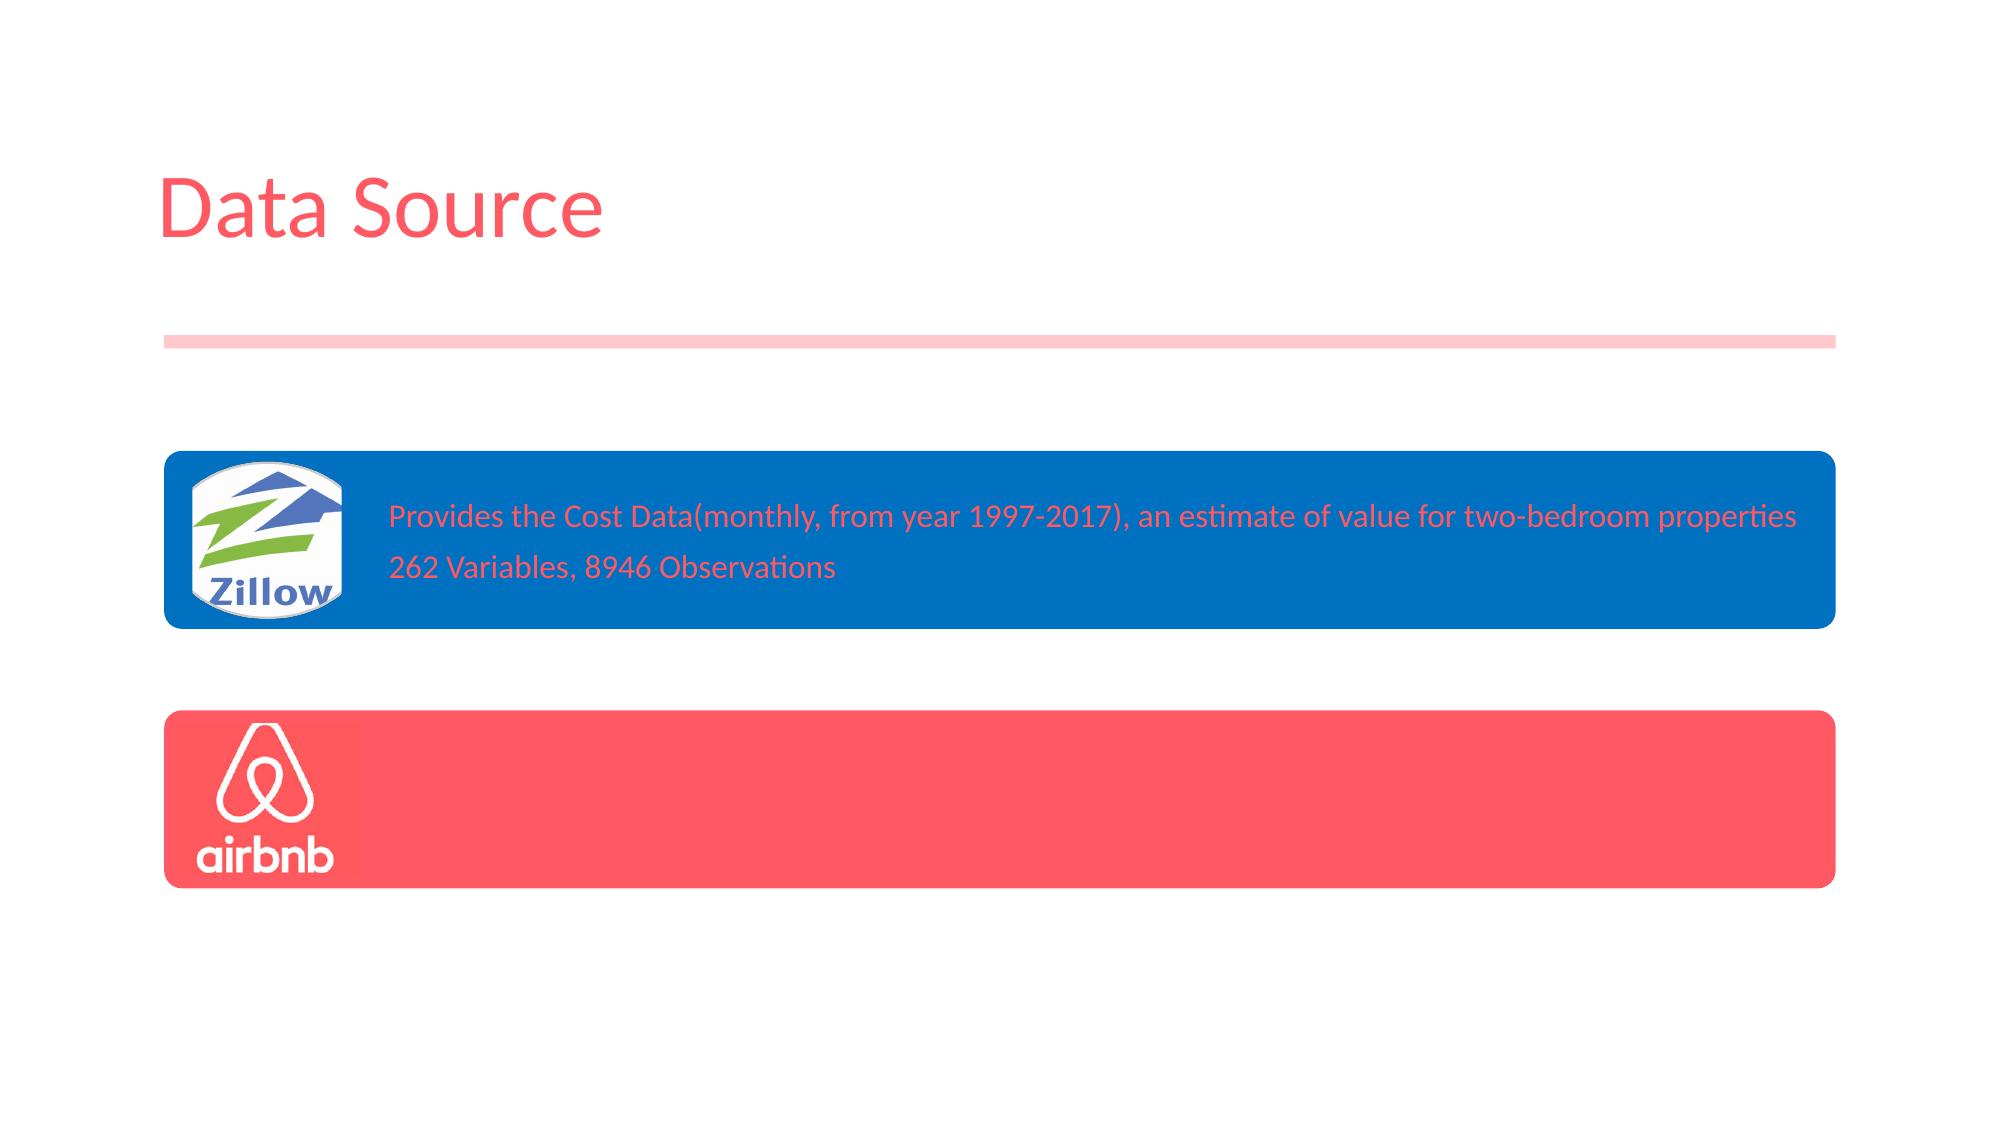

# Data Source

Provides the Cost Data(monthly, from year 1997-2017), an estimate of value for two-bedroom properties
262 Variables, 8946 Observations
Provides the information about the rental properties on Airbnb
95 Variables, 40753 Observations